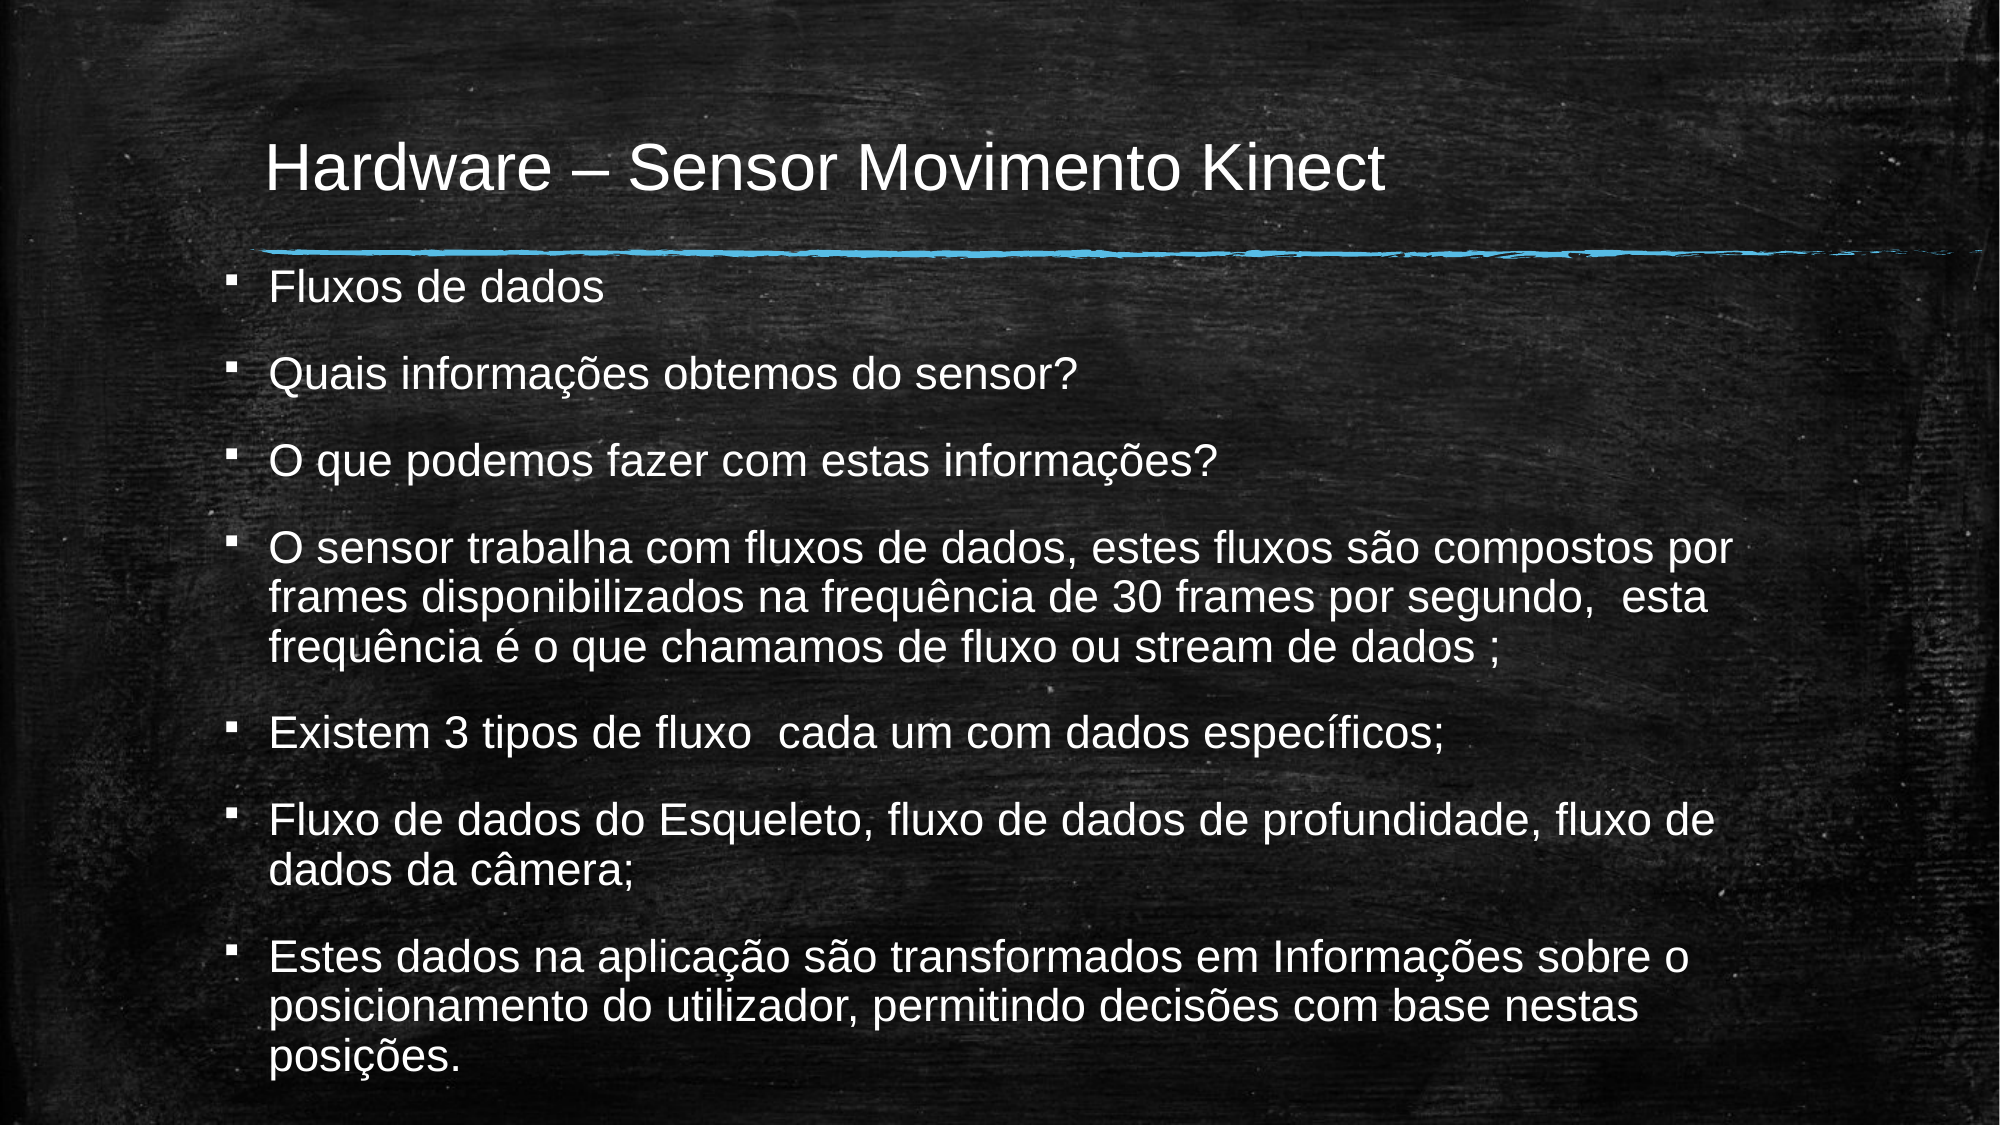

# Hardware – Sensor Movimento Kinect
Fluxos de dados
Quais informações obtemos do sensor?
O que podemos fazer com estas informações?
O sensor trabalha com fluxos de dados, estes fluxos são compostos por  frames disponibilizados na frequência de 30 frames por segundo,  esta frequência é o que chamamos de fluxo ou stream de dados ;
Existem 3 tipos de fluxo  cada um com dados específicos;
Fluxo de dados do Esqueleto, fluxo de dados de profundidade, fluxo de dados da câmera;
Estes dados na aplicação são transformados em Informações sobre o posicionamento do utilizador, permitindo decisões com base nestas posições.